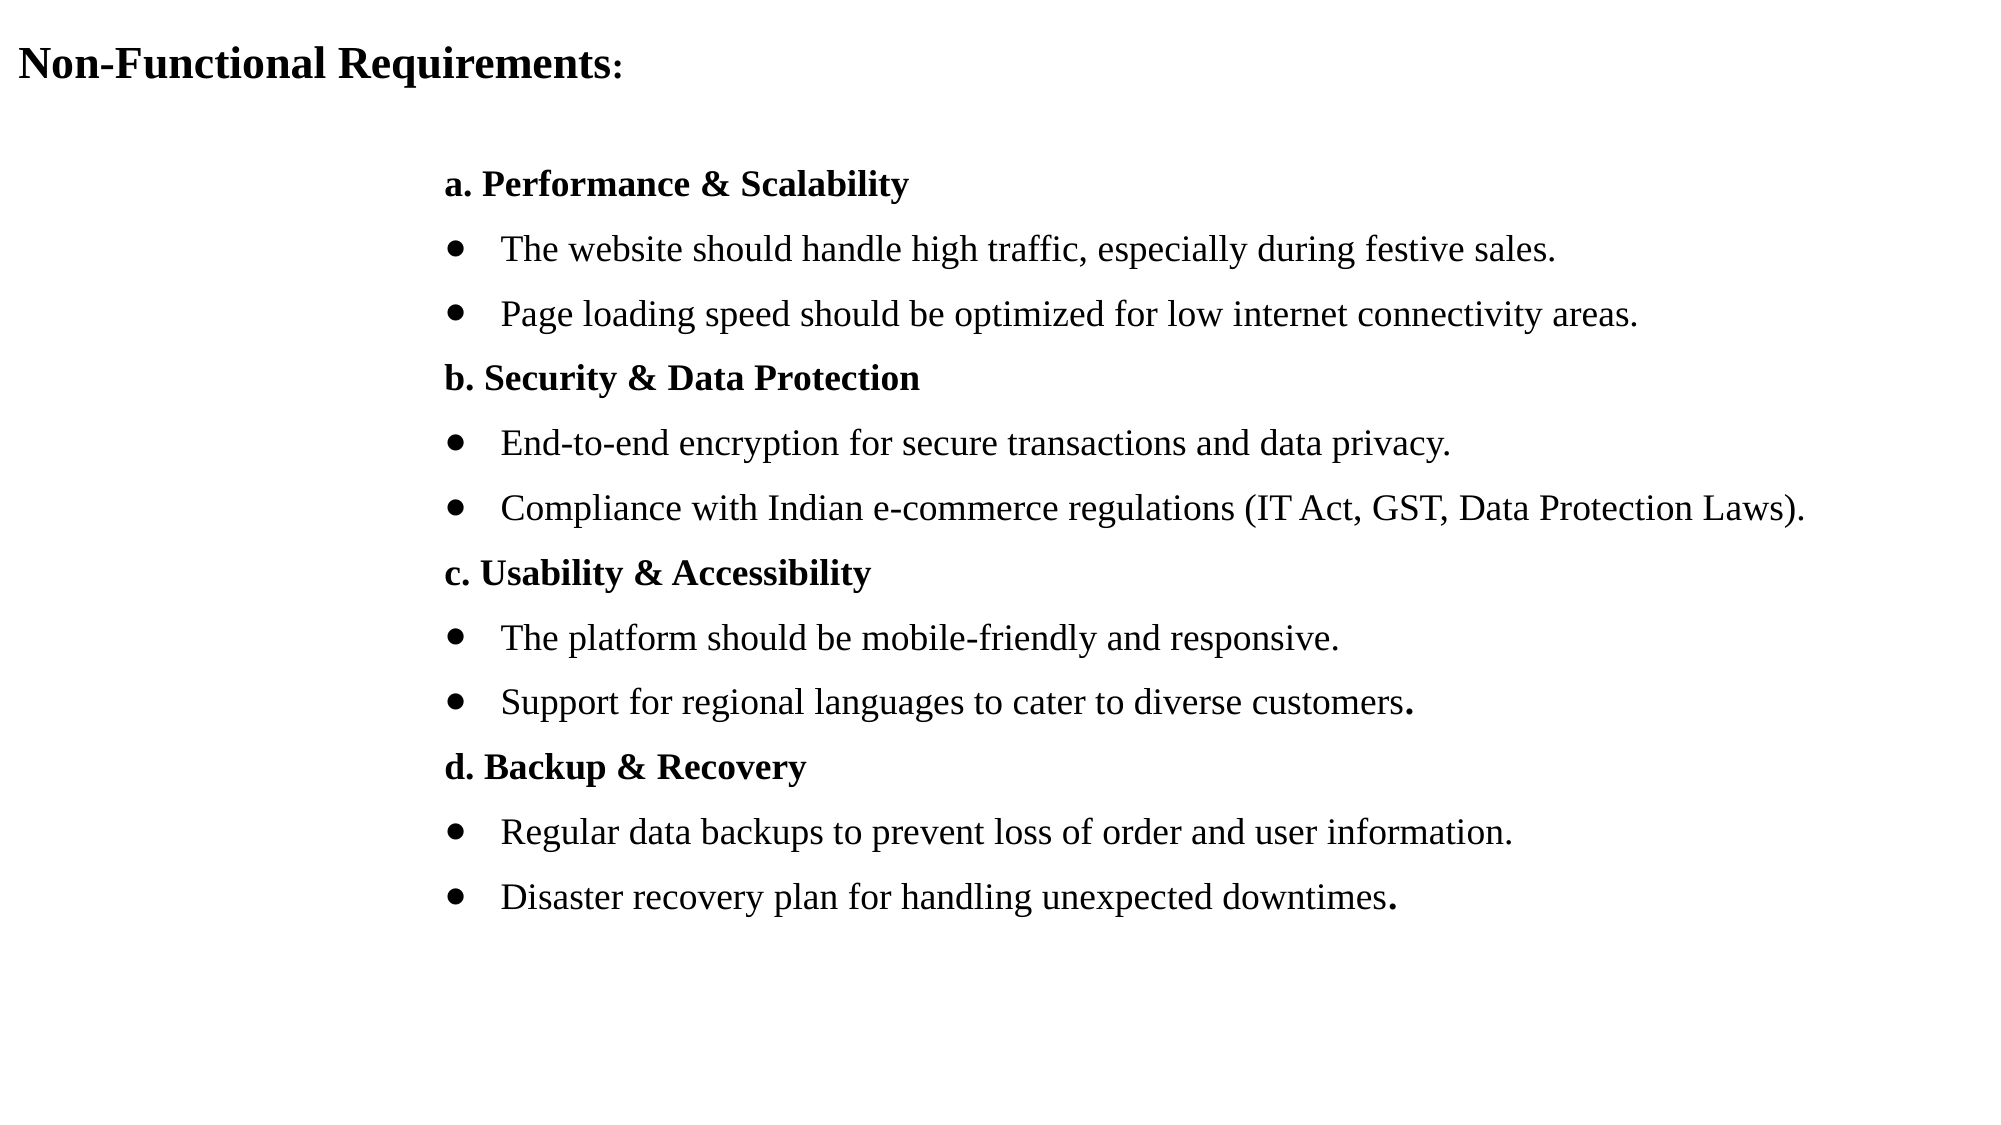

Non-Functional Requirements:
a. Performance & Scalability
The website should handle high traffic, especially during festive sales.
Page loading speed should be optimized for low internet connectivity areas.
b. Security & Data Protection
End-to-end encryption for secure transactions and data privacy.
Compliance with Indian e-commerce regulations (IT Act, GST, Data Protection Laws).
c. Usability & Accessibility
The platform should be mobile-friendly and responsive.
Support for regional languages to cater to diverse customers.
d. Backup & Recovery
Regular data backups to prevent loss of order and user information.
Disaster recovery plan for handling unexpected downtimes.